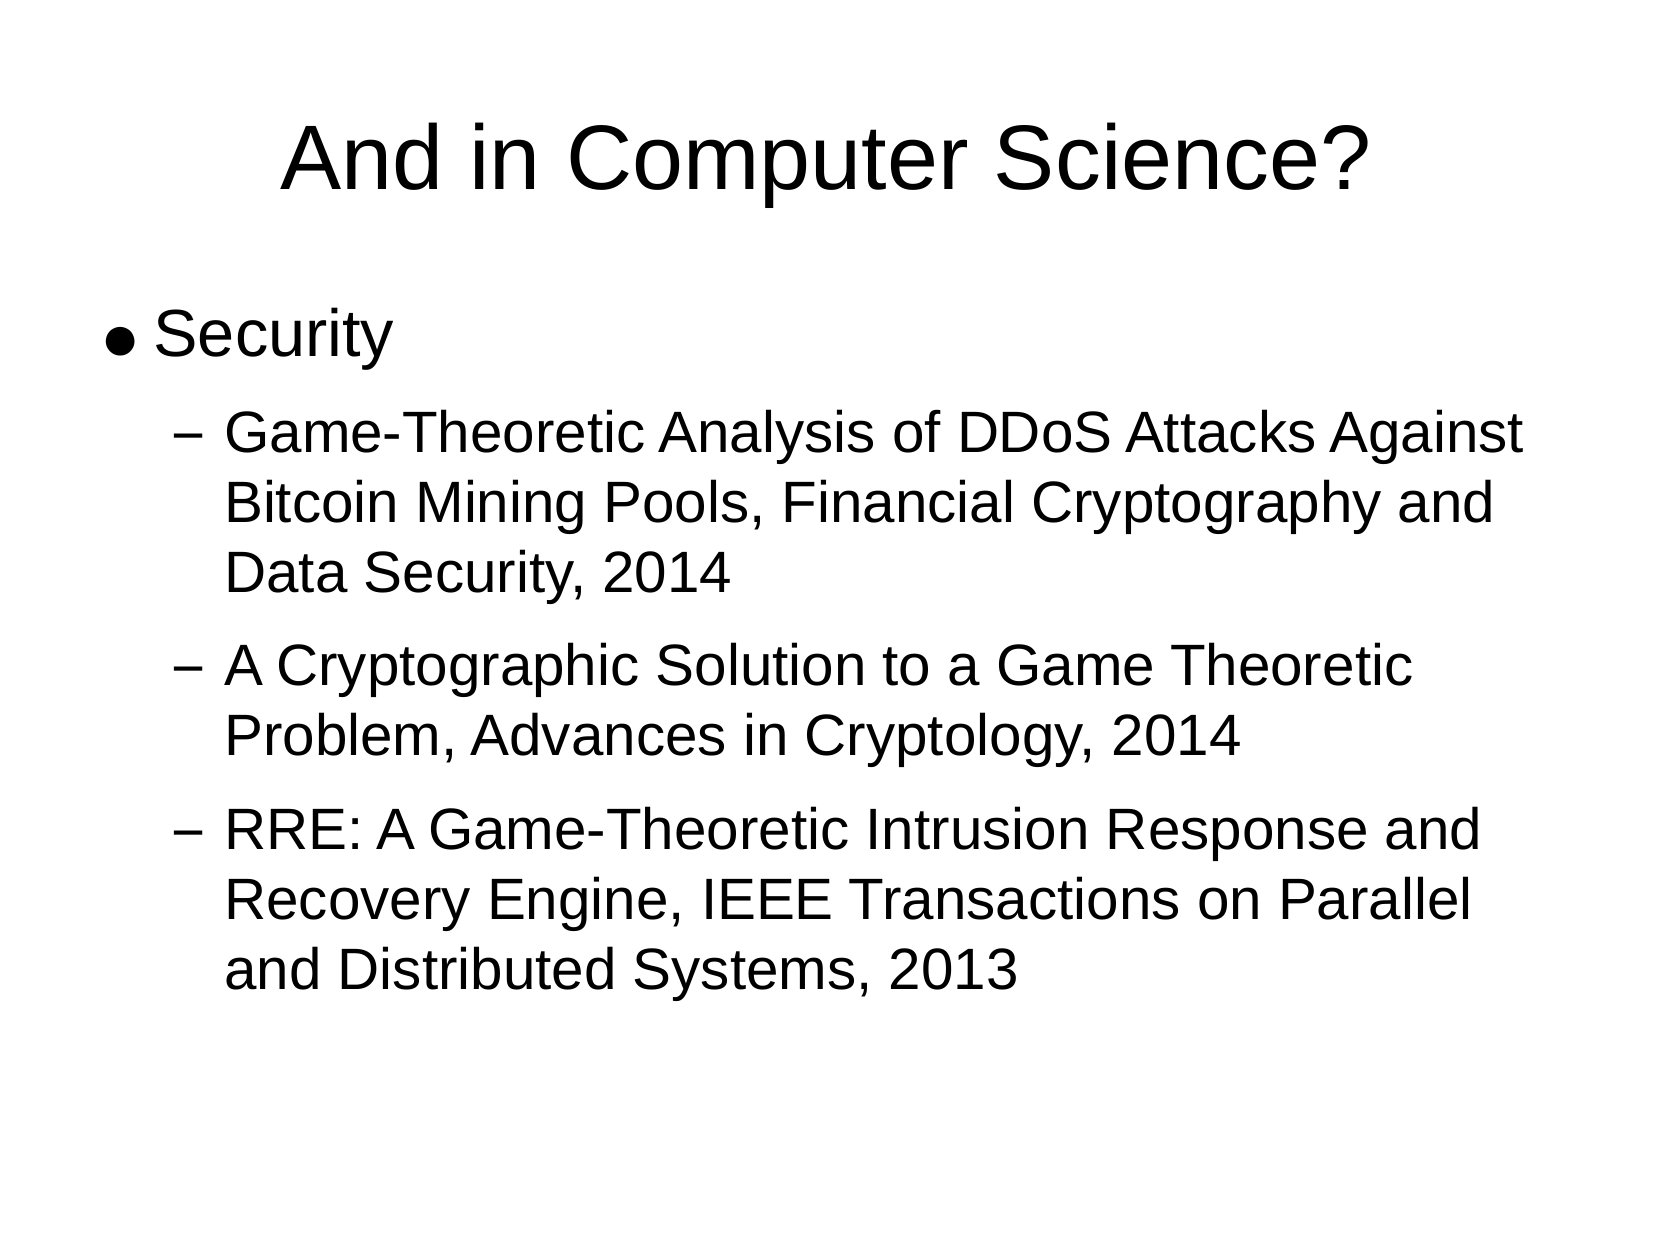

And in Computer Science?
Security
Game-Theoretic Analysis of DDoS Attacks Against Bitcoin Mining Pools, Financial Cryptography and Data Security, 2014
A Cryptographic Solution to a Game Theoretic Problem, Advances in Cryptology, 2014
RRE: A Game-Theoretic Intrusion Response and Recovery Engine, IEEE Transactions on Parallel and Distributed Systems, 2013